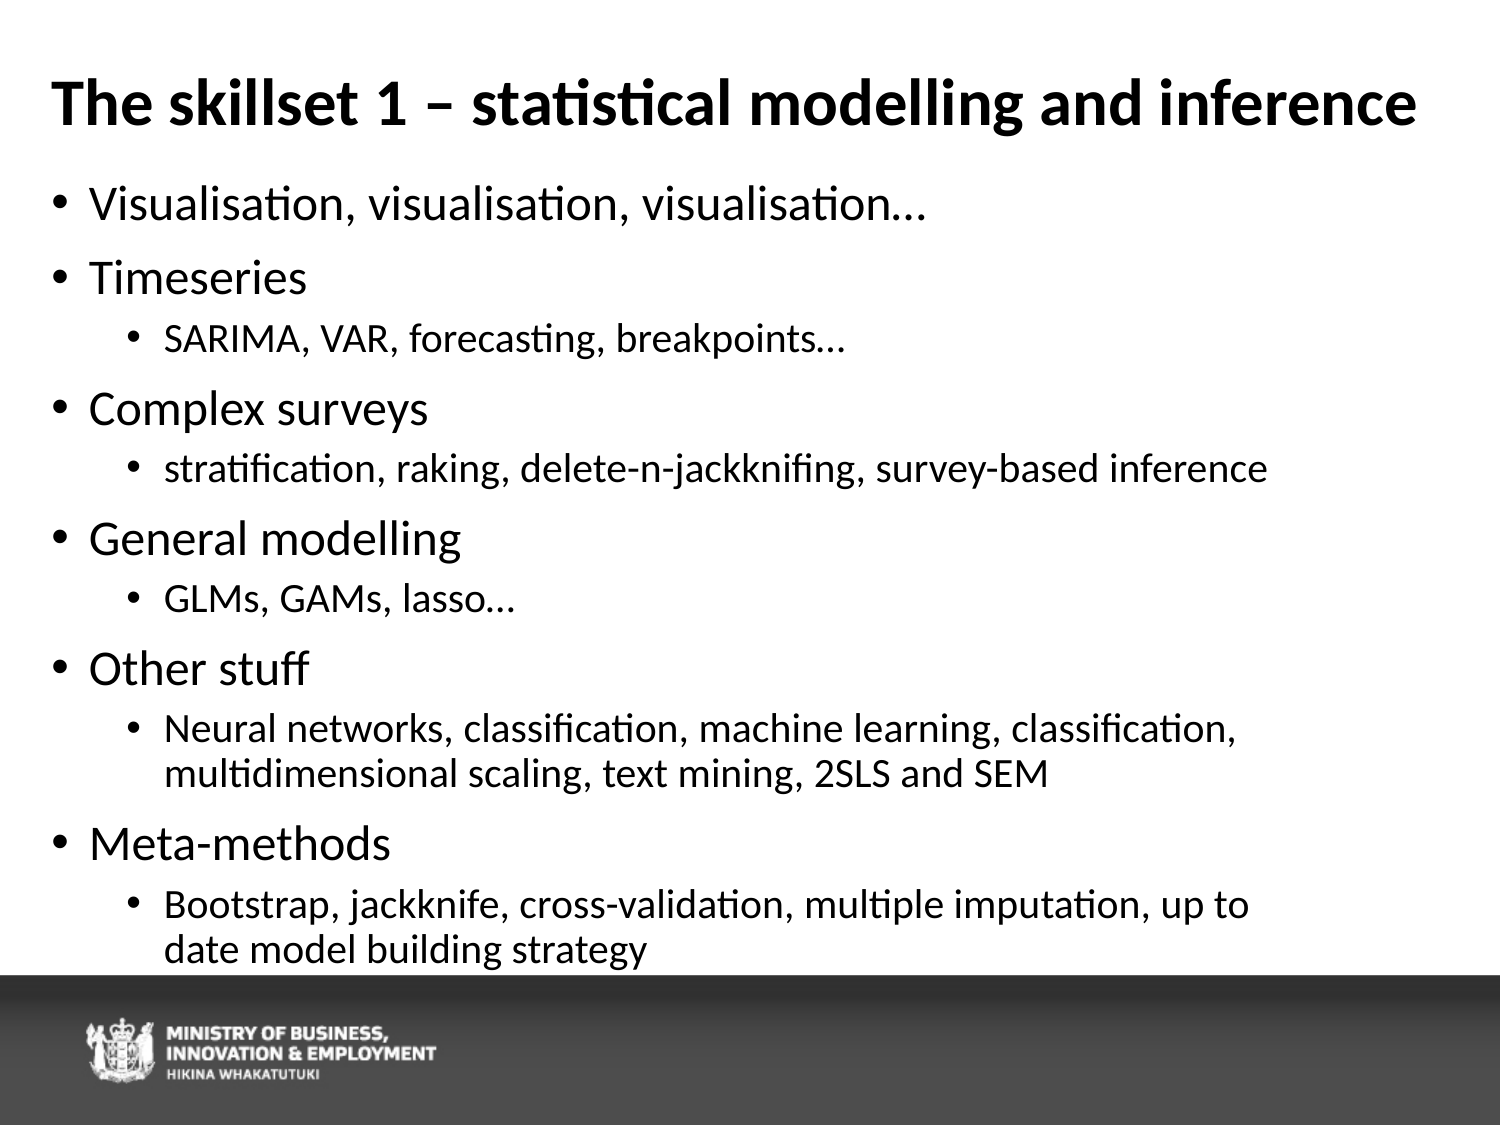

# The skillset 1 – statistical modelling and inference
Visualisation, visualisation, visualisation…
Timeseries
SARIMA, VAR, forecasting, breakpoints…
Complex surveys
stratification, raking, delete-n-jackknifing, survey-based inference
General modelling
GLMs, GAMs, lasso…
Other stuff
Neural networks, classification, machine learning, classification, multidimensional scaling, text mining, 2SLS and SEM
Meta-methods
Bootstrap, jackknife, cross-validation, multiple imputation, up to date model building strategy